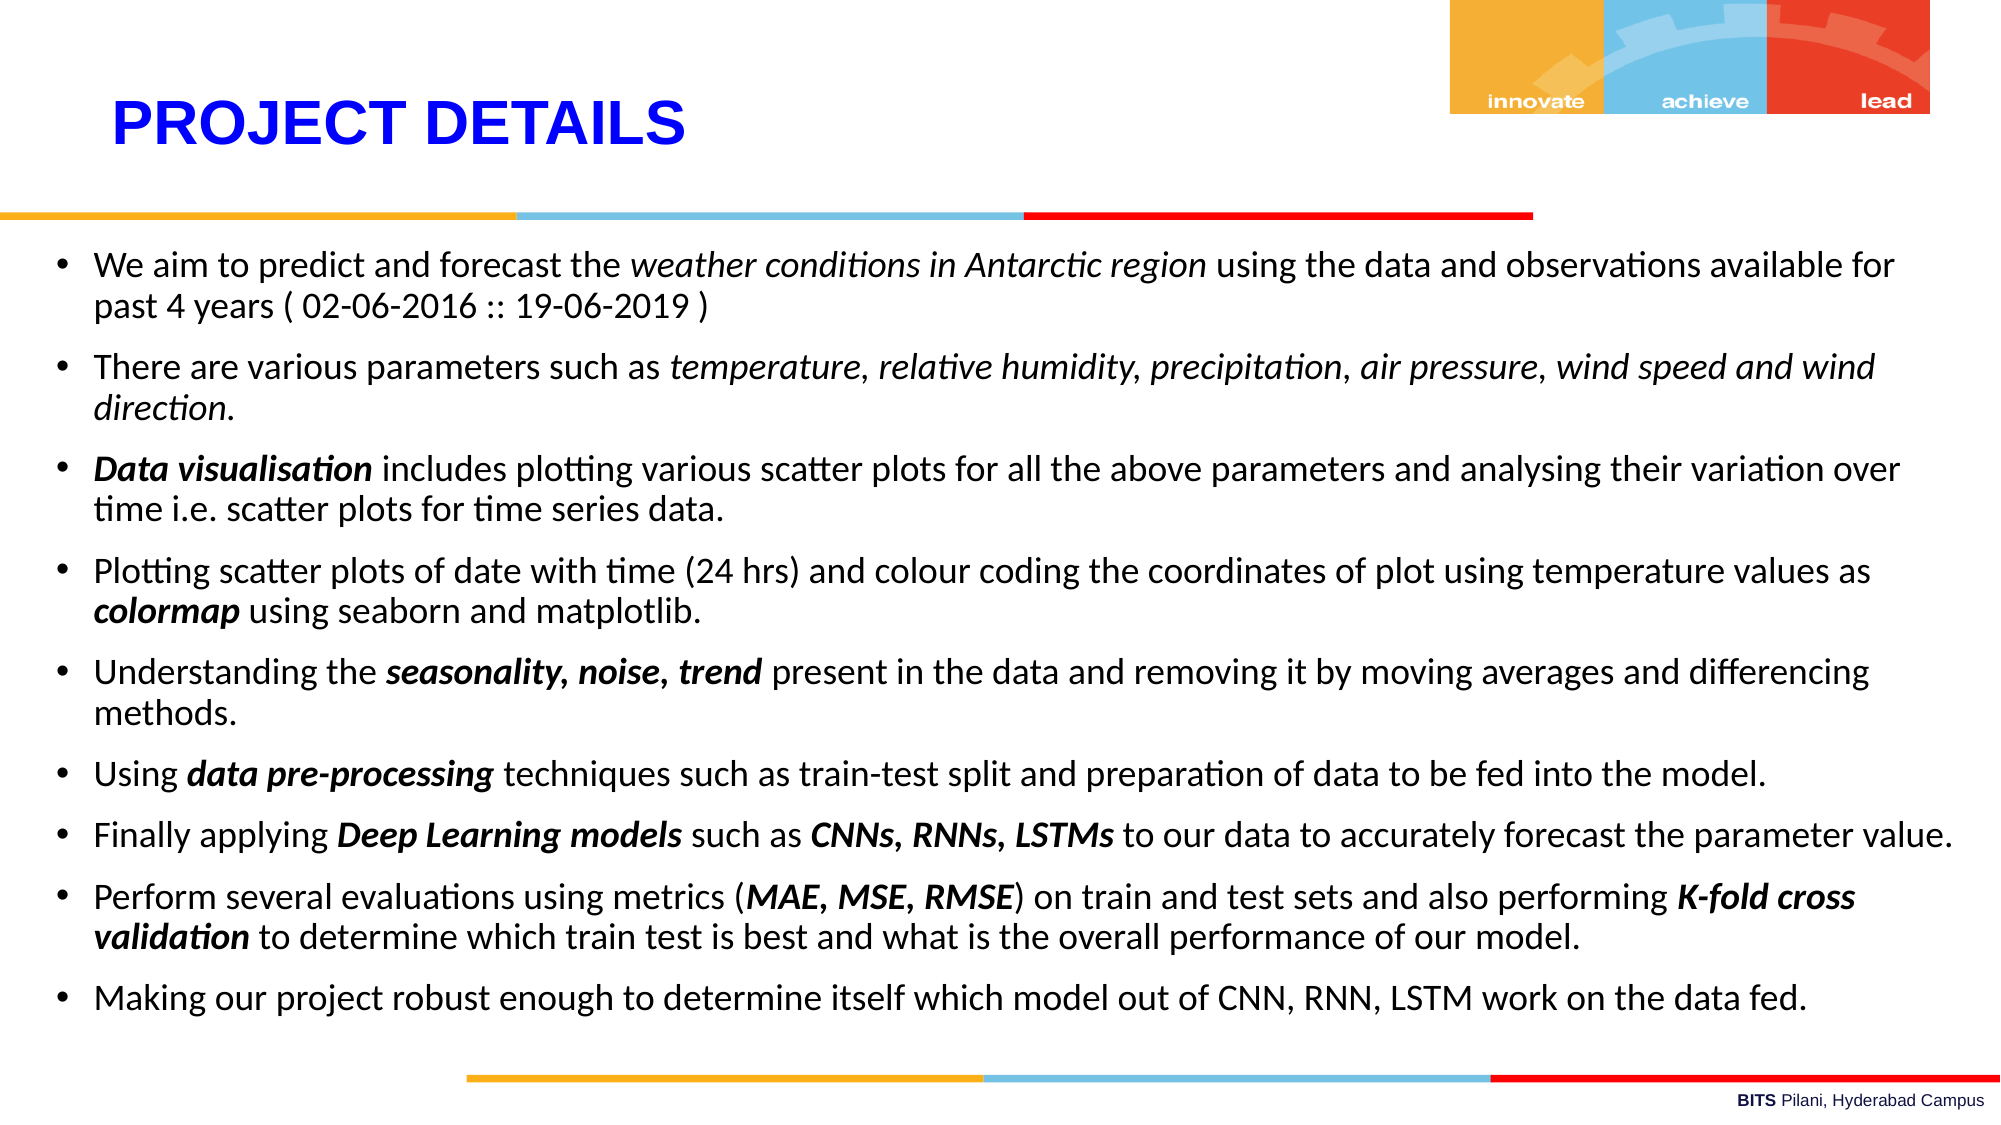

PROJECT DETAILS
We aim to predict and forecast the weather conditions in Antarctic region using the data and observations available for  past 4 years ( 02-06-2016 :: 19-06-2019 )
There are various parameters such as temperature, relative humidity, precipitation, air pressure, wind speed and wind direction.
Data visualisation includes plotting various scatter plots for all the above parameters and analysing their variation over time i.e. scatter plots for time series data.
Plotting scatter plots of date with time (24 hrs) and colour coding the coordinates of plot using temperature values as colormap using seaborn and matplotlib.
Understanding the seasonality, noise, trend present in the data and removing it by moving averages and differencing methods.
Using data pre-processing techniques such as train-test split and preparation of data to be fed into the model.
Finally applying Deep Learning models such as CNNs, RNNs, LSTMs to our data to accurately forecast the parameter value.
Perform several evaluations using metrics (MAE, MSE, RMSE) on train and test sets and also performing K-fold cross validation to determine which train test is best and what is the overall performance of our model.
Making our project robust enough to determine itself which model out of CNN, RNN, LSTM work on the data fed.